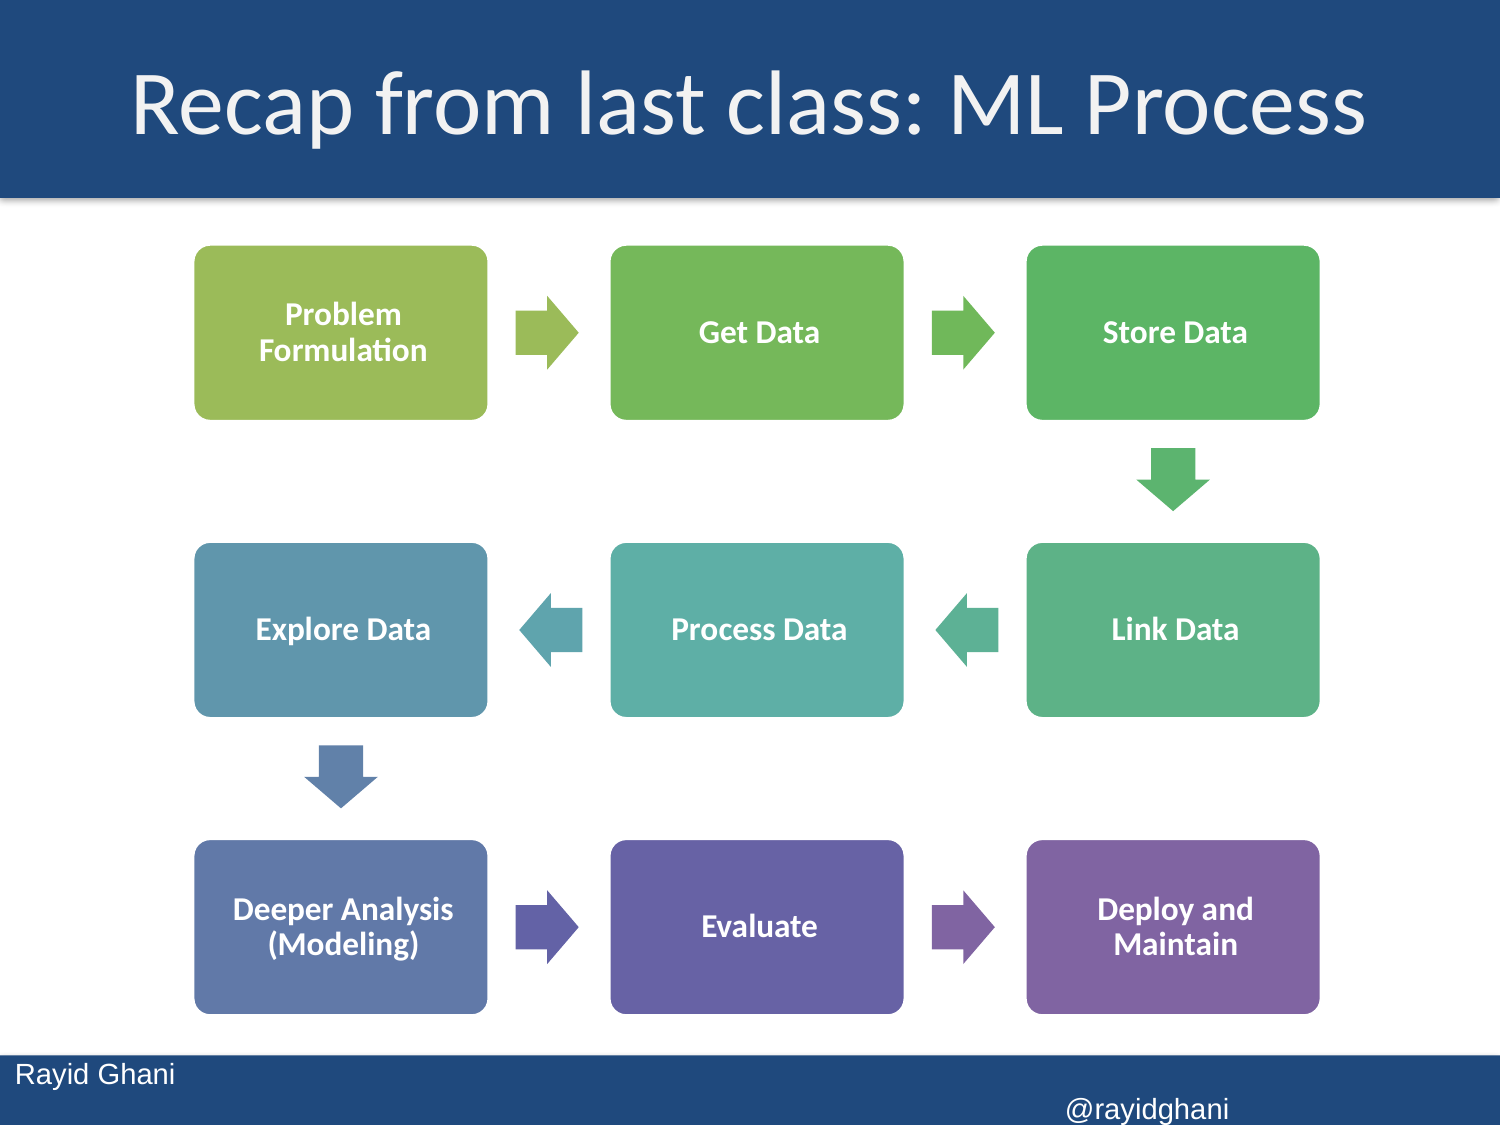

# Recap from last class: ML Process
Problem Formulation

Get Data

Store Data

Link Data

Process Data

Explore Data

Deeper Analysis (Modeling)

Evaluate

Deploy and Maintain